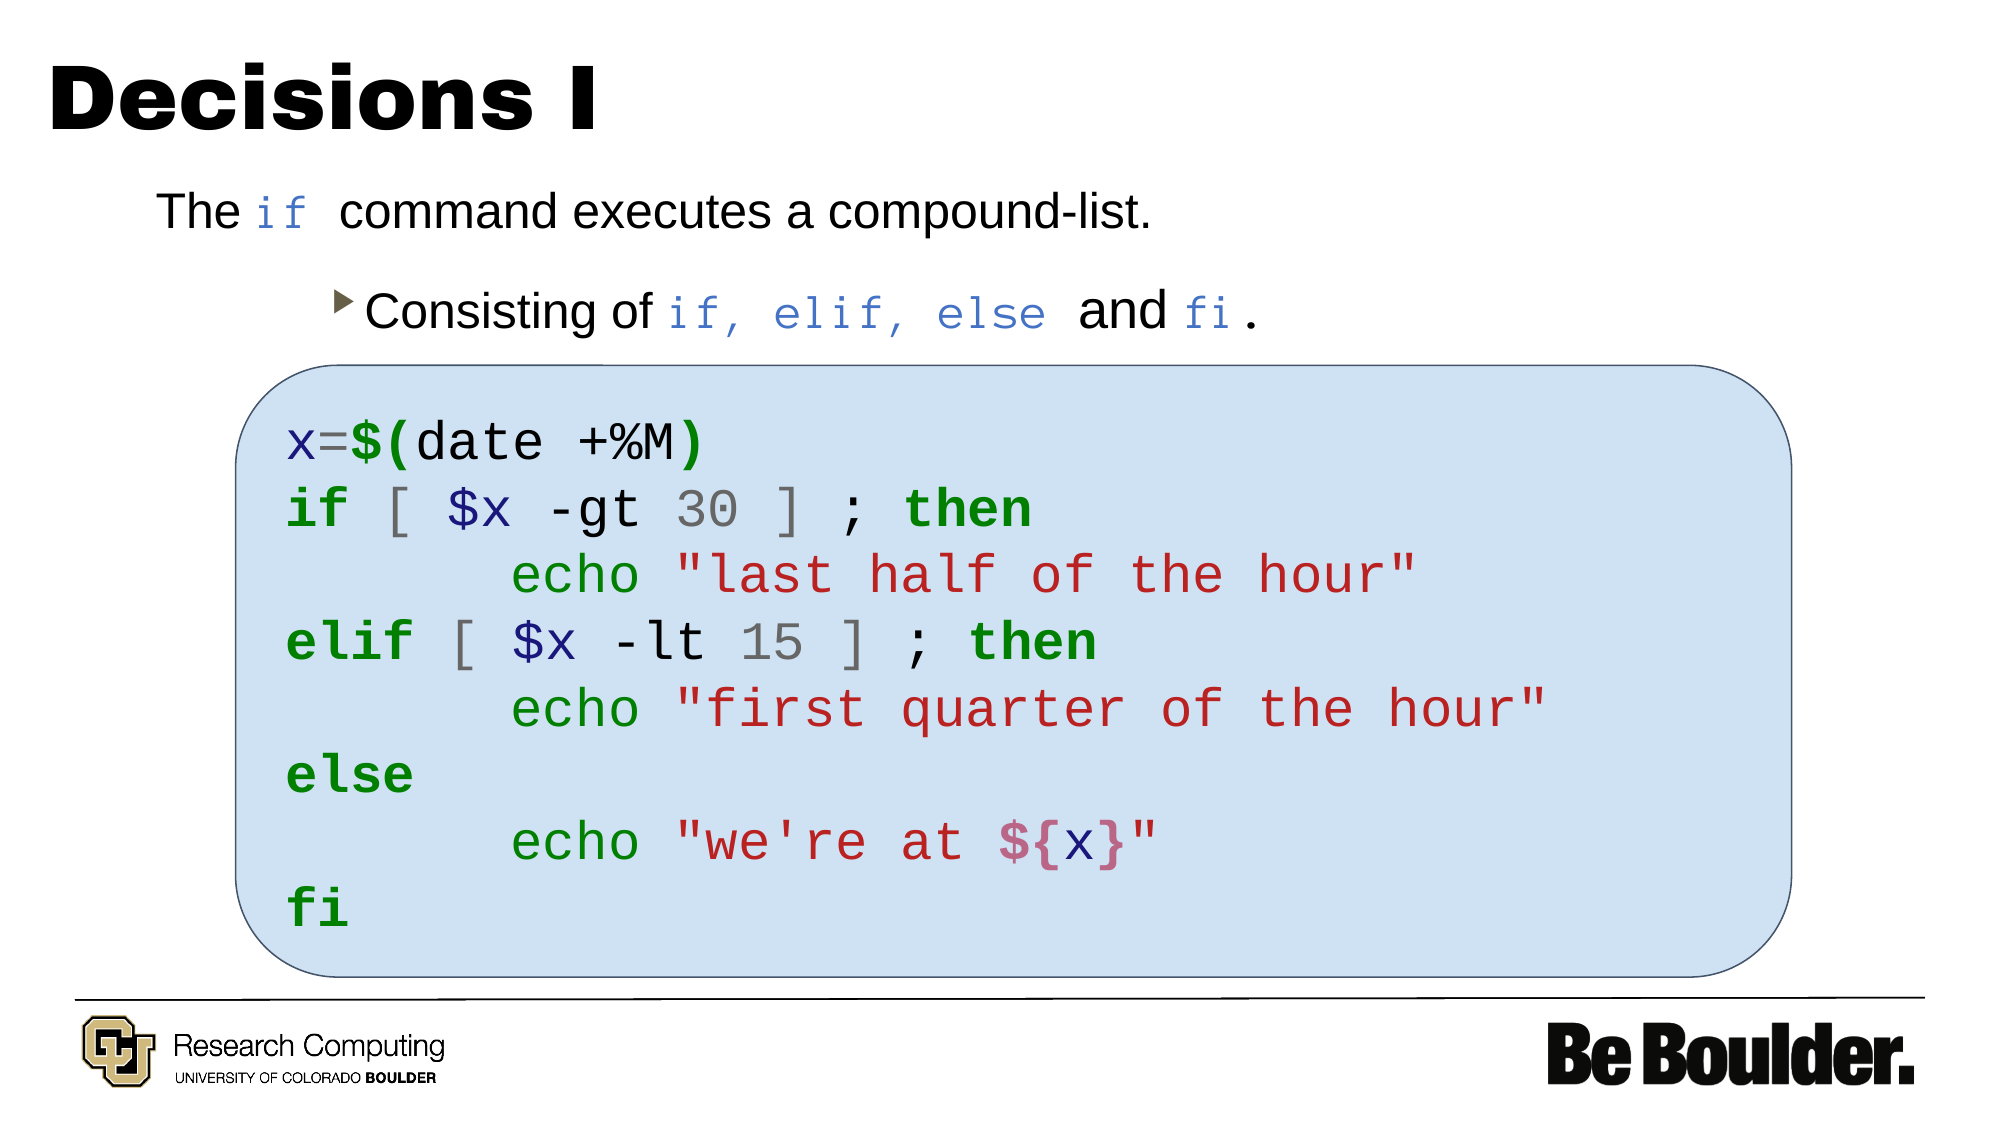

# Decisions I
The if command executes a compound-list.
▶ Consisting of if, elif, else and fi.

x=$(date +%M)
if [ $x -gt 30 ] ; then
echo "last half of the hour"
elif [ $x -lt 15 ] ; then
echo "first quarter of the hour"
else
echo "we're at ${x}"
fi